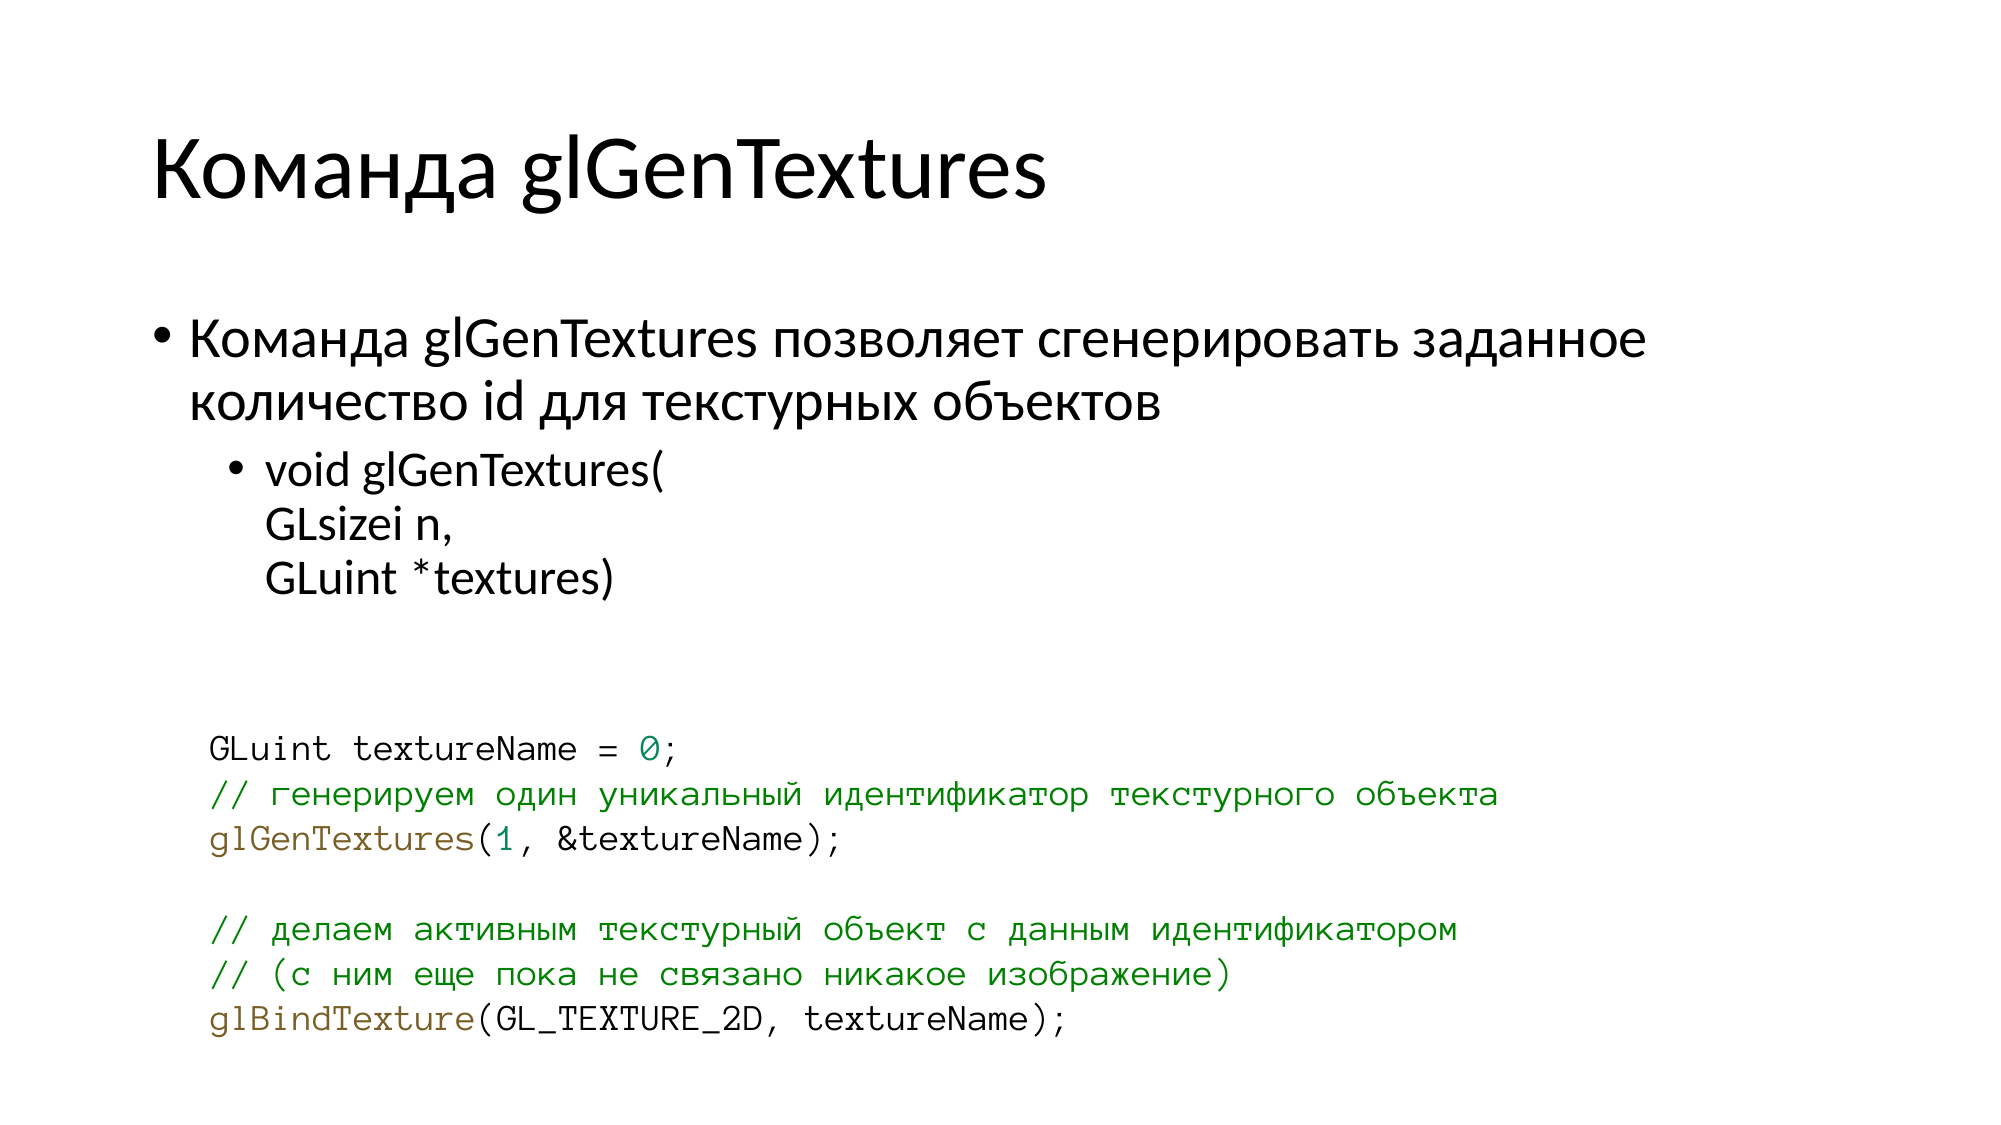

# Команда glGenTextures
Команда glGenTextures позволяет сгенерировать заданное количество id для текстурных объектов
void glGenTextures(
GLsizei n,
GLuint *textures)
    GLuint textureName = 0;
    // генерируем один уникальный идентификатор текстурного объекта
    glGenTextures(1, &textureName);
    // делаем активным текстурный объект с данным идентификатором
    // (с ним еще пока не связано никакое изображение)
    glBindTexture(GL_TEXTURE_2D, textureName);